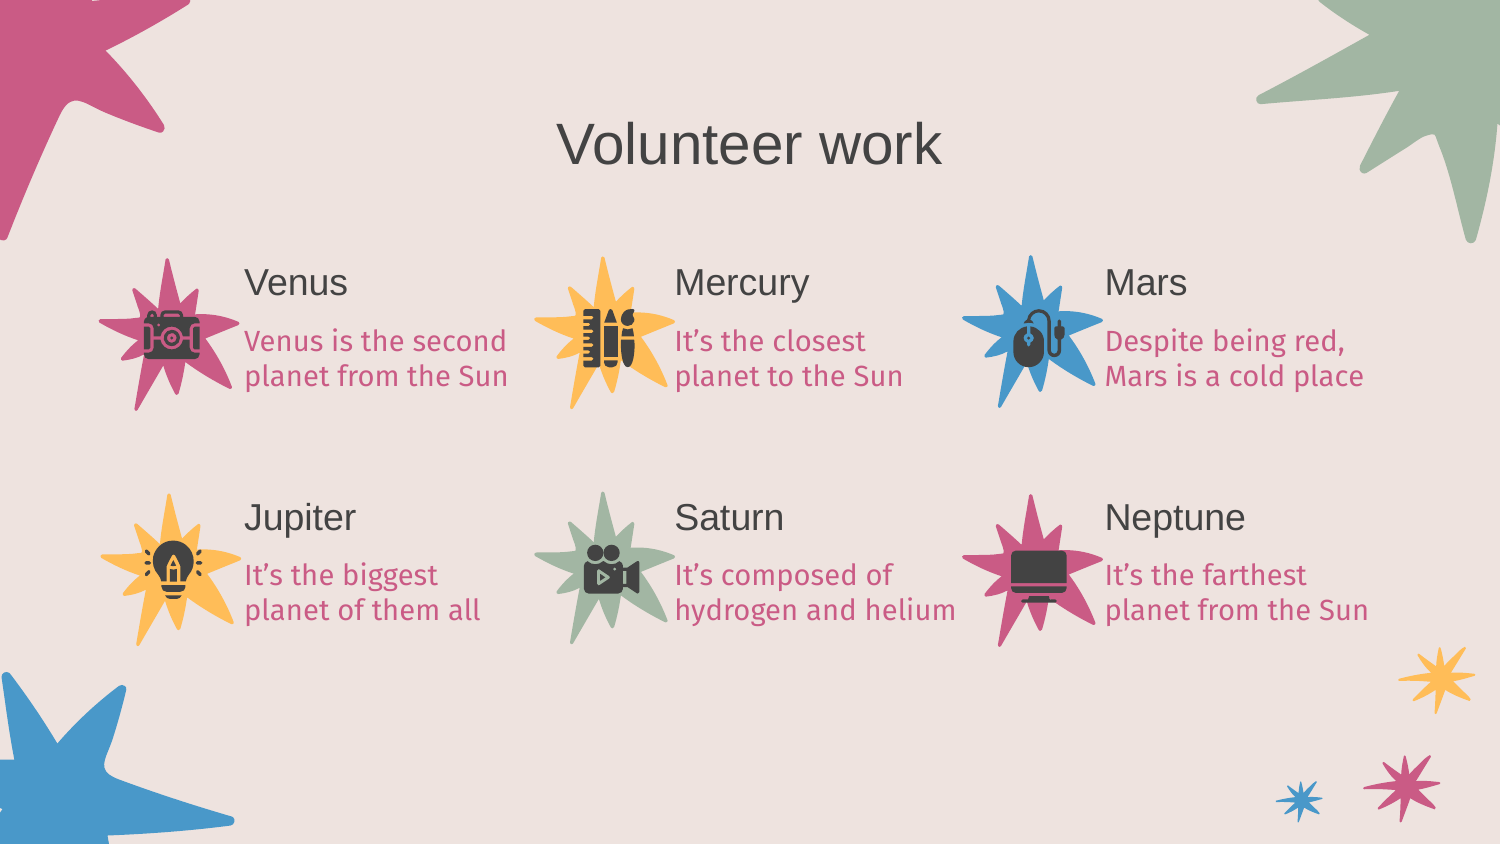

# Volunteer work
Venus
Mercury
Mars

Venus is the second planet from the Sun
It’s the closest planet to the Sun
Despite being red, Mars is a cold place
Jupiter
Saturn
Neptune

It’s composed of hydrogen and helium
It’s the farthest planet from the Sun
It’s the biggest planet of them all